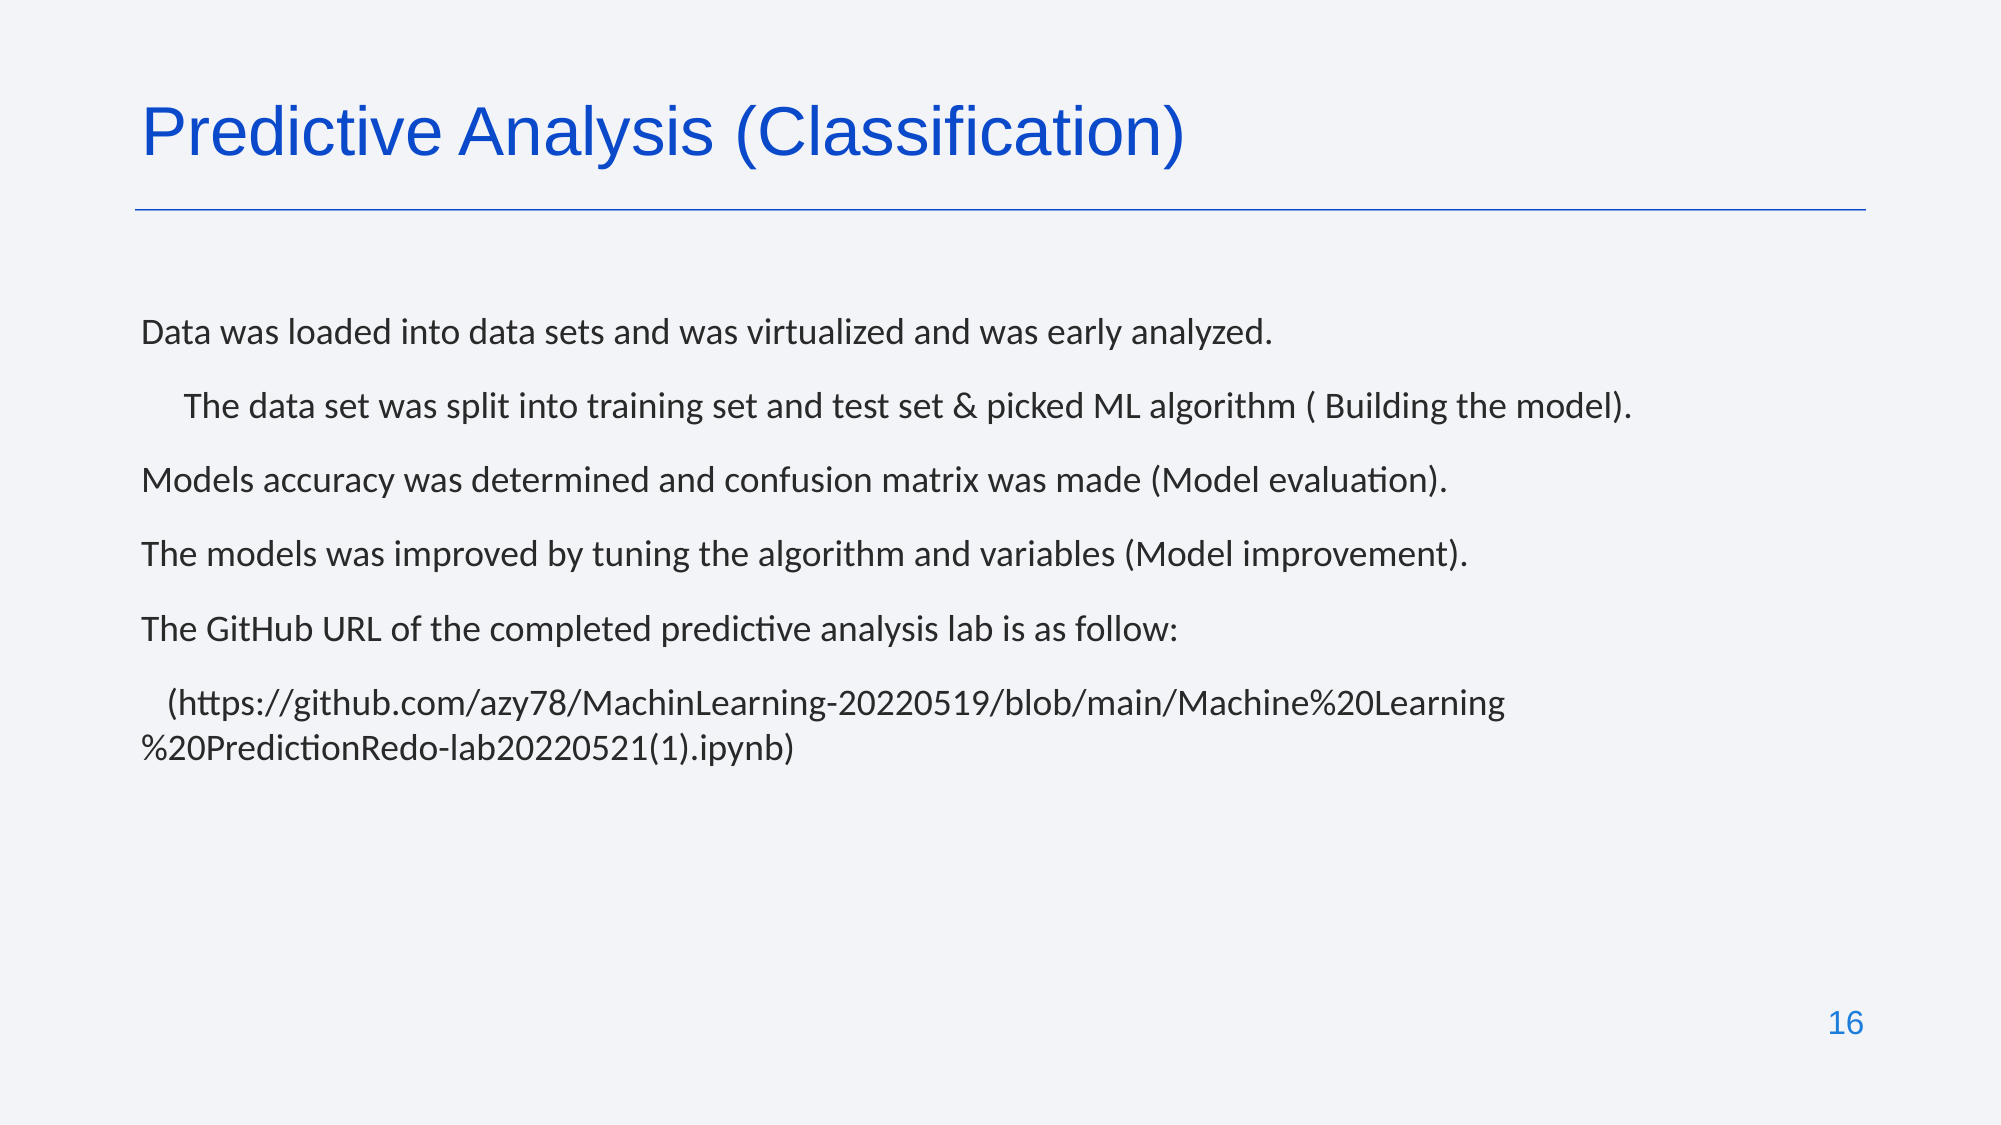

Predictive Analysis (Classification)
Data was loaded into data sets and was virtualized and was early analyzed.
     The data set was split into training set and test set & picked ML algorithm ( Building the model).
Models accuracy was determined and confusion matrix was made (Model evaluation).
The models was improved by tuning the algorithm and variables (Model improvement).
The GitHub URL of the completed predictive analysis lab is as follow:
   (https://github.com/azy78/MachinLearning-20220519/blob/main/Machine%20Learning%20PredictionRedo-lab20220521(1).ipynb)

16